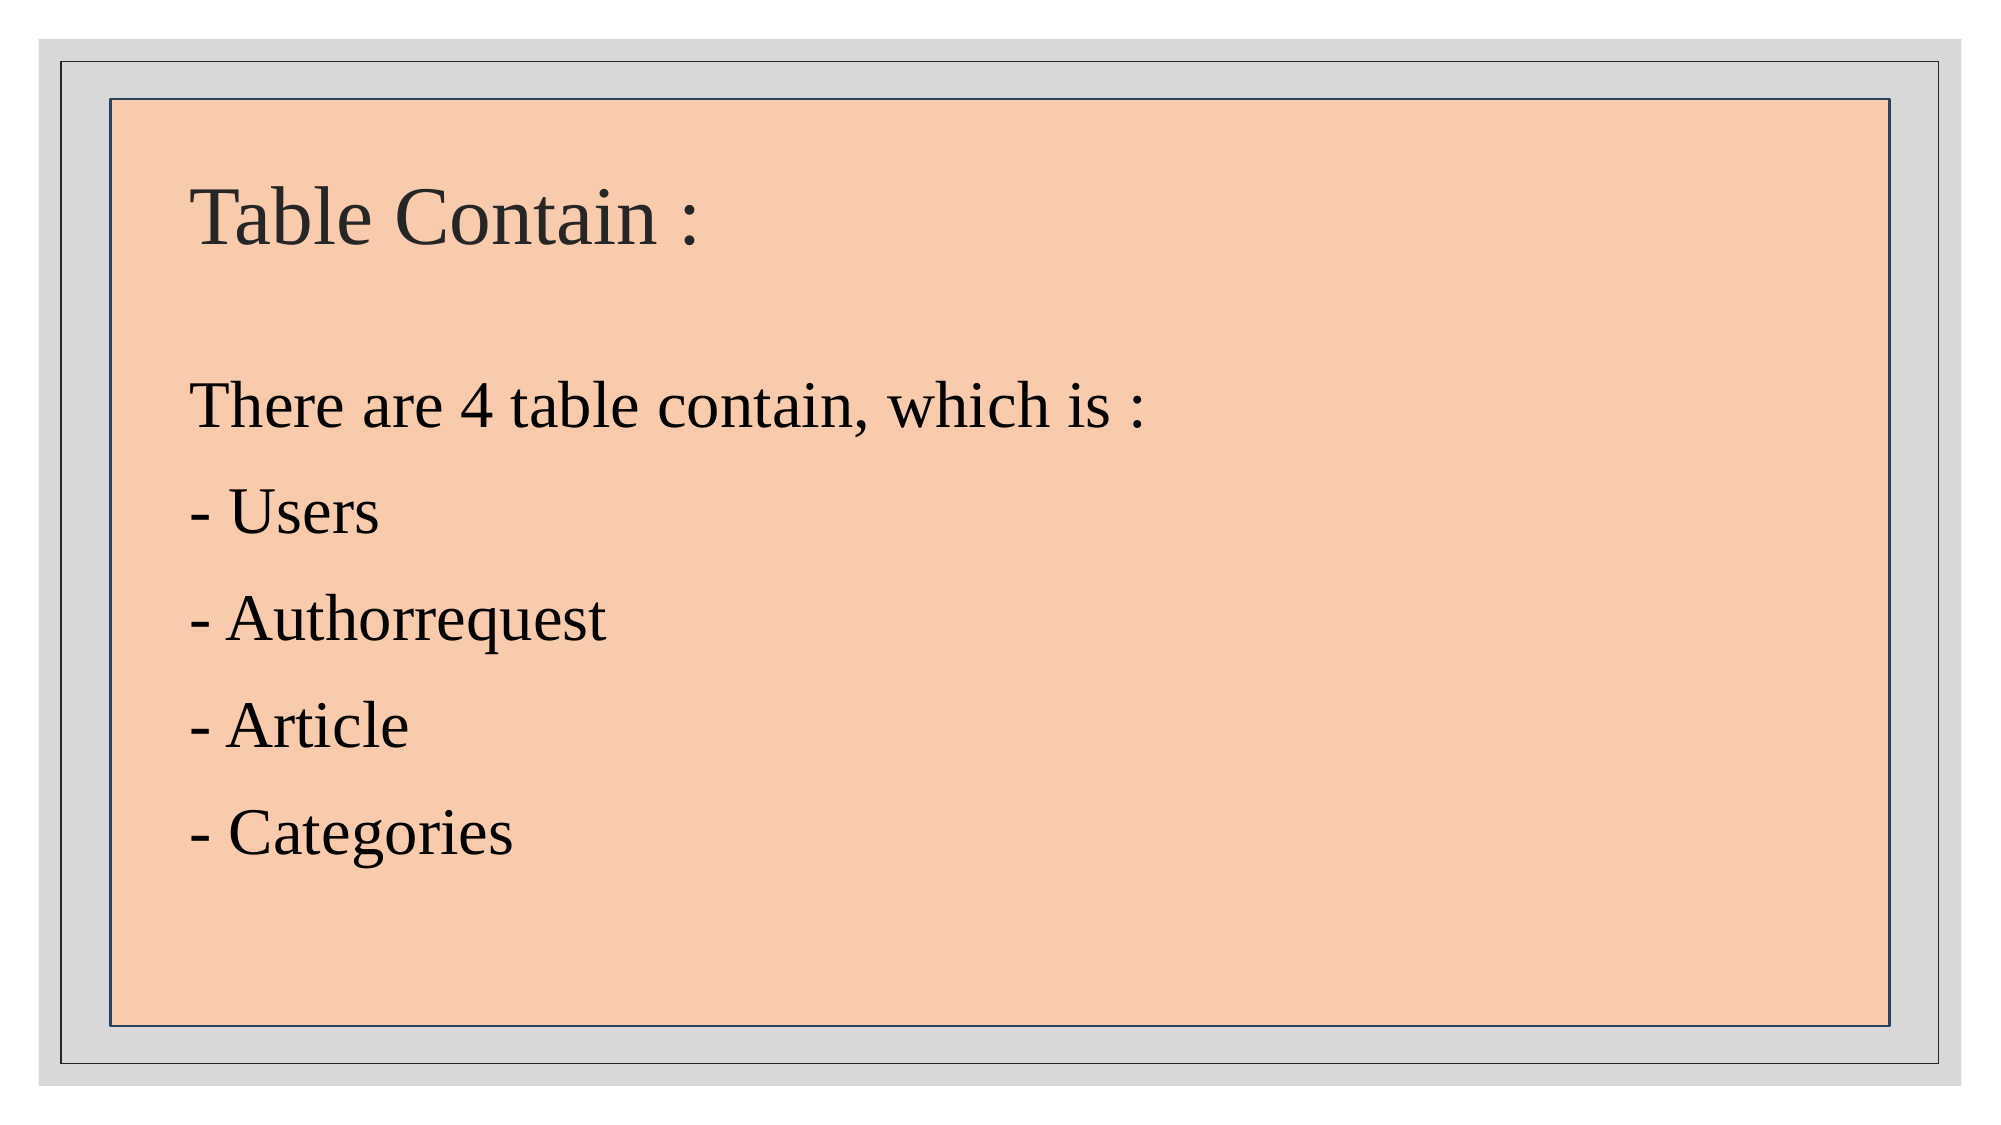

# Table Contain :
There are 4 table contain, which is :
- Users
- Authorrequest
- Article
- Categories